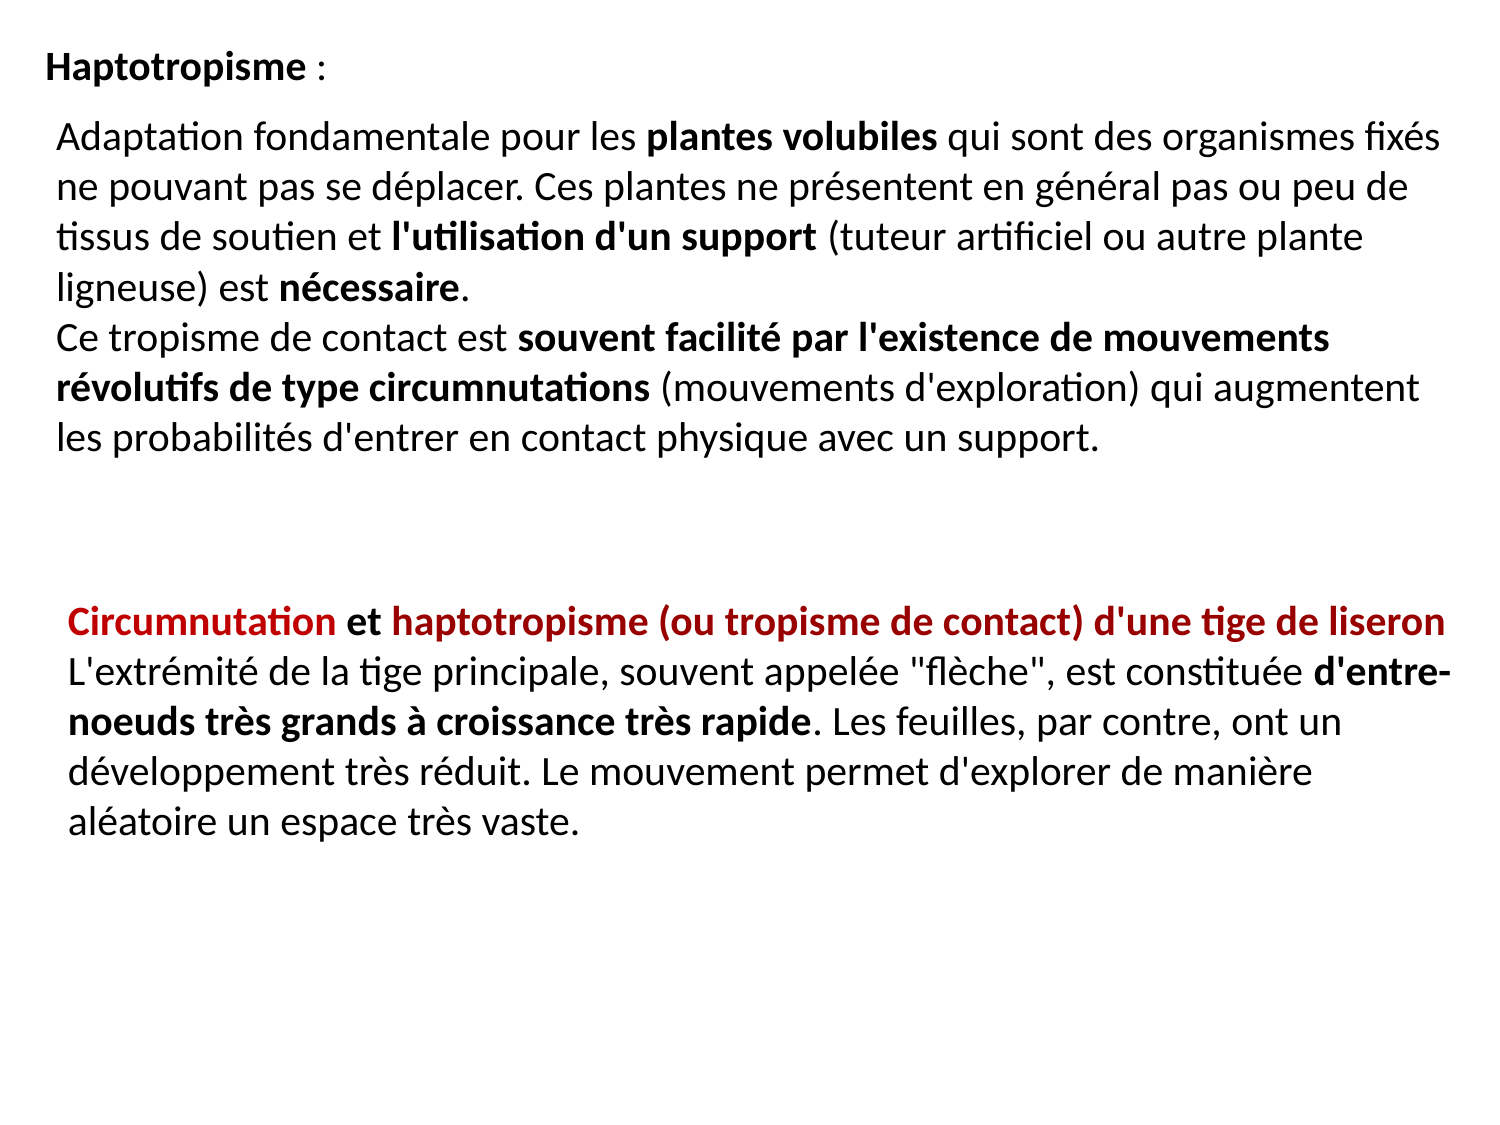

Haptotropisme :
Adaptation fondamentale pour les plantes volubiles qui sont des organismes fixés ne pouvant pas se déplacer. Ces plantes ne présentent en général pas ou peu de tissus de soutien et l'utilisation d'un support (tuteur artificiel ou autre plante ligneuse) est nécessaire.
Ce tropisme de contact est souvent facilité par l'existence de mouvements révolutifs de type circumnutations (mouvements d'exploration) qui augmentent les probabilités d'entrer en contact physique avec un support.
Circumnutation et haptotropisme (ou tropisme de contact) d'une tige de liseron
L'extrémité de la tige principale, souvent appelée "flèche", est constituée d'entre-noeuds très grands à croissance très rapide. Les feuilles, par contre, ont un développement très réduit. Le mouvement permet d'explorer de manière aléatoire un espace très vaste.